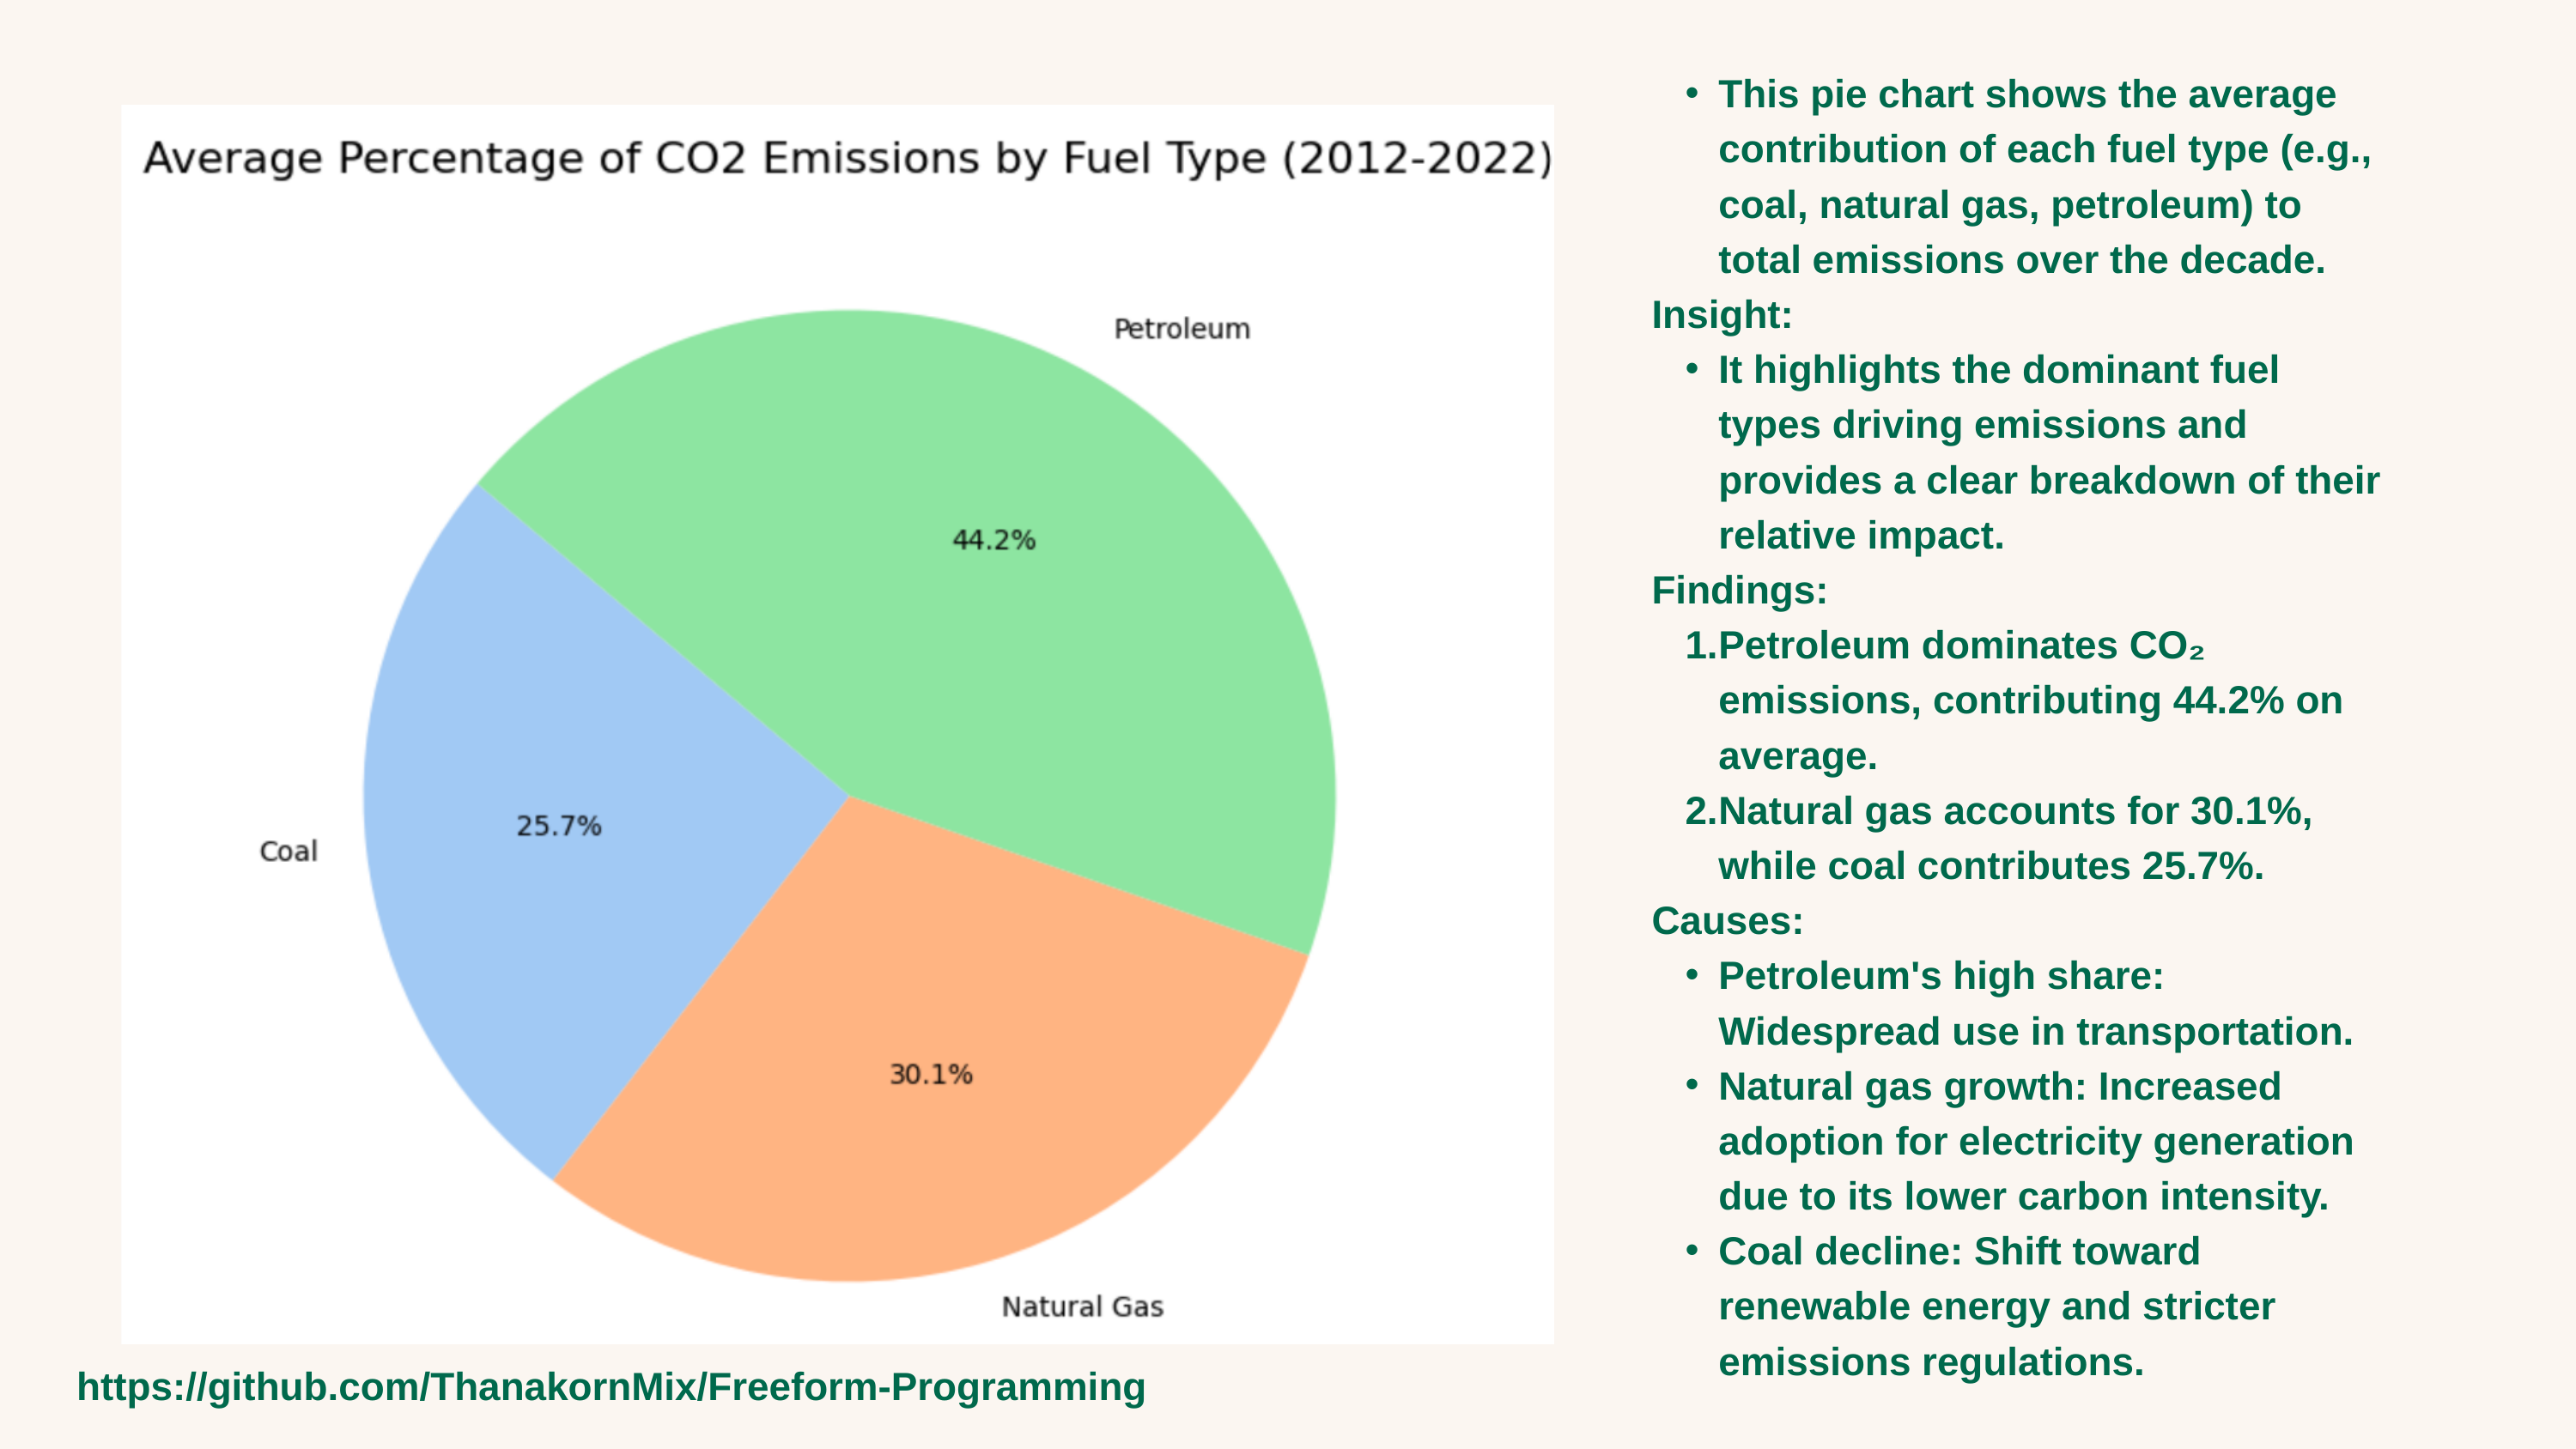

This pie chart shows the average contribution of each fuel type (e.g., coal, natural gas, petroleum) to total emissions over the decade.
Insight:
It highlights the dominant fuel types driving emissions and provides a clear breakdown of their relative impact.
Findings:
Petroleum dominates CO₂ emissions, contributing 44.2% on average.
Natural gas accounts for 30.1%, while coal contributes 25.7%.
Causes:
Petroleum's high share: Widespread use in transportation.
Natural gas growth: Increased adoption for electricity generation due to its lower carbon intensity.
Coal decline: Shift toward renewable energy and stricter emissions regulations.

https://github.com/ThanakornMix/Freeform-Programming